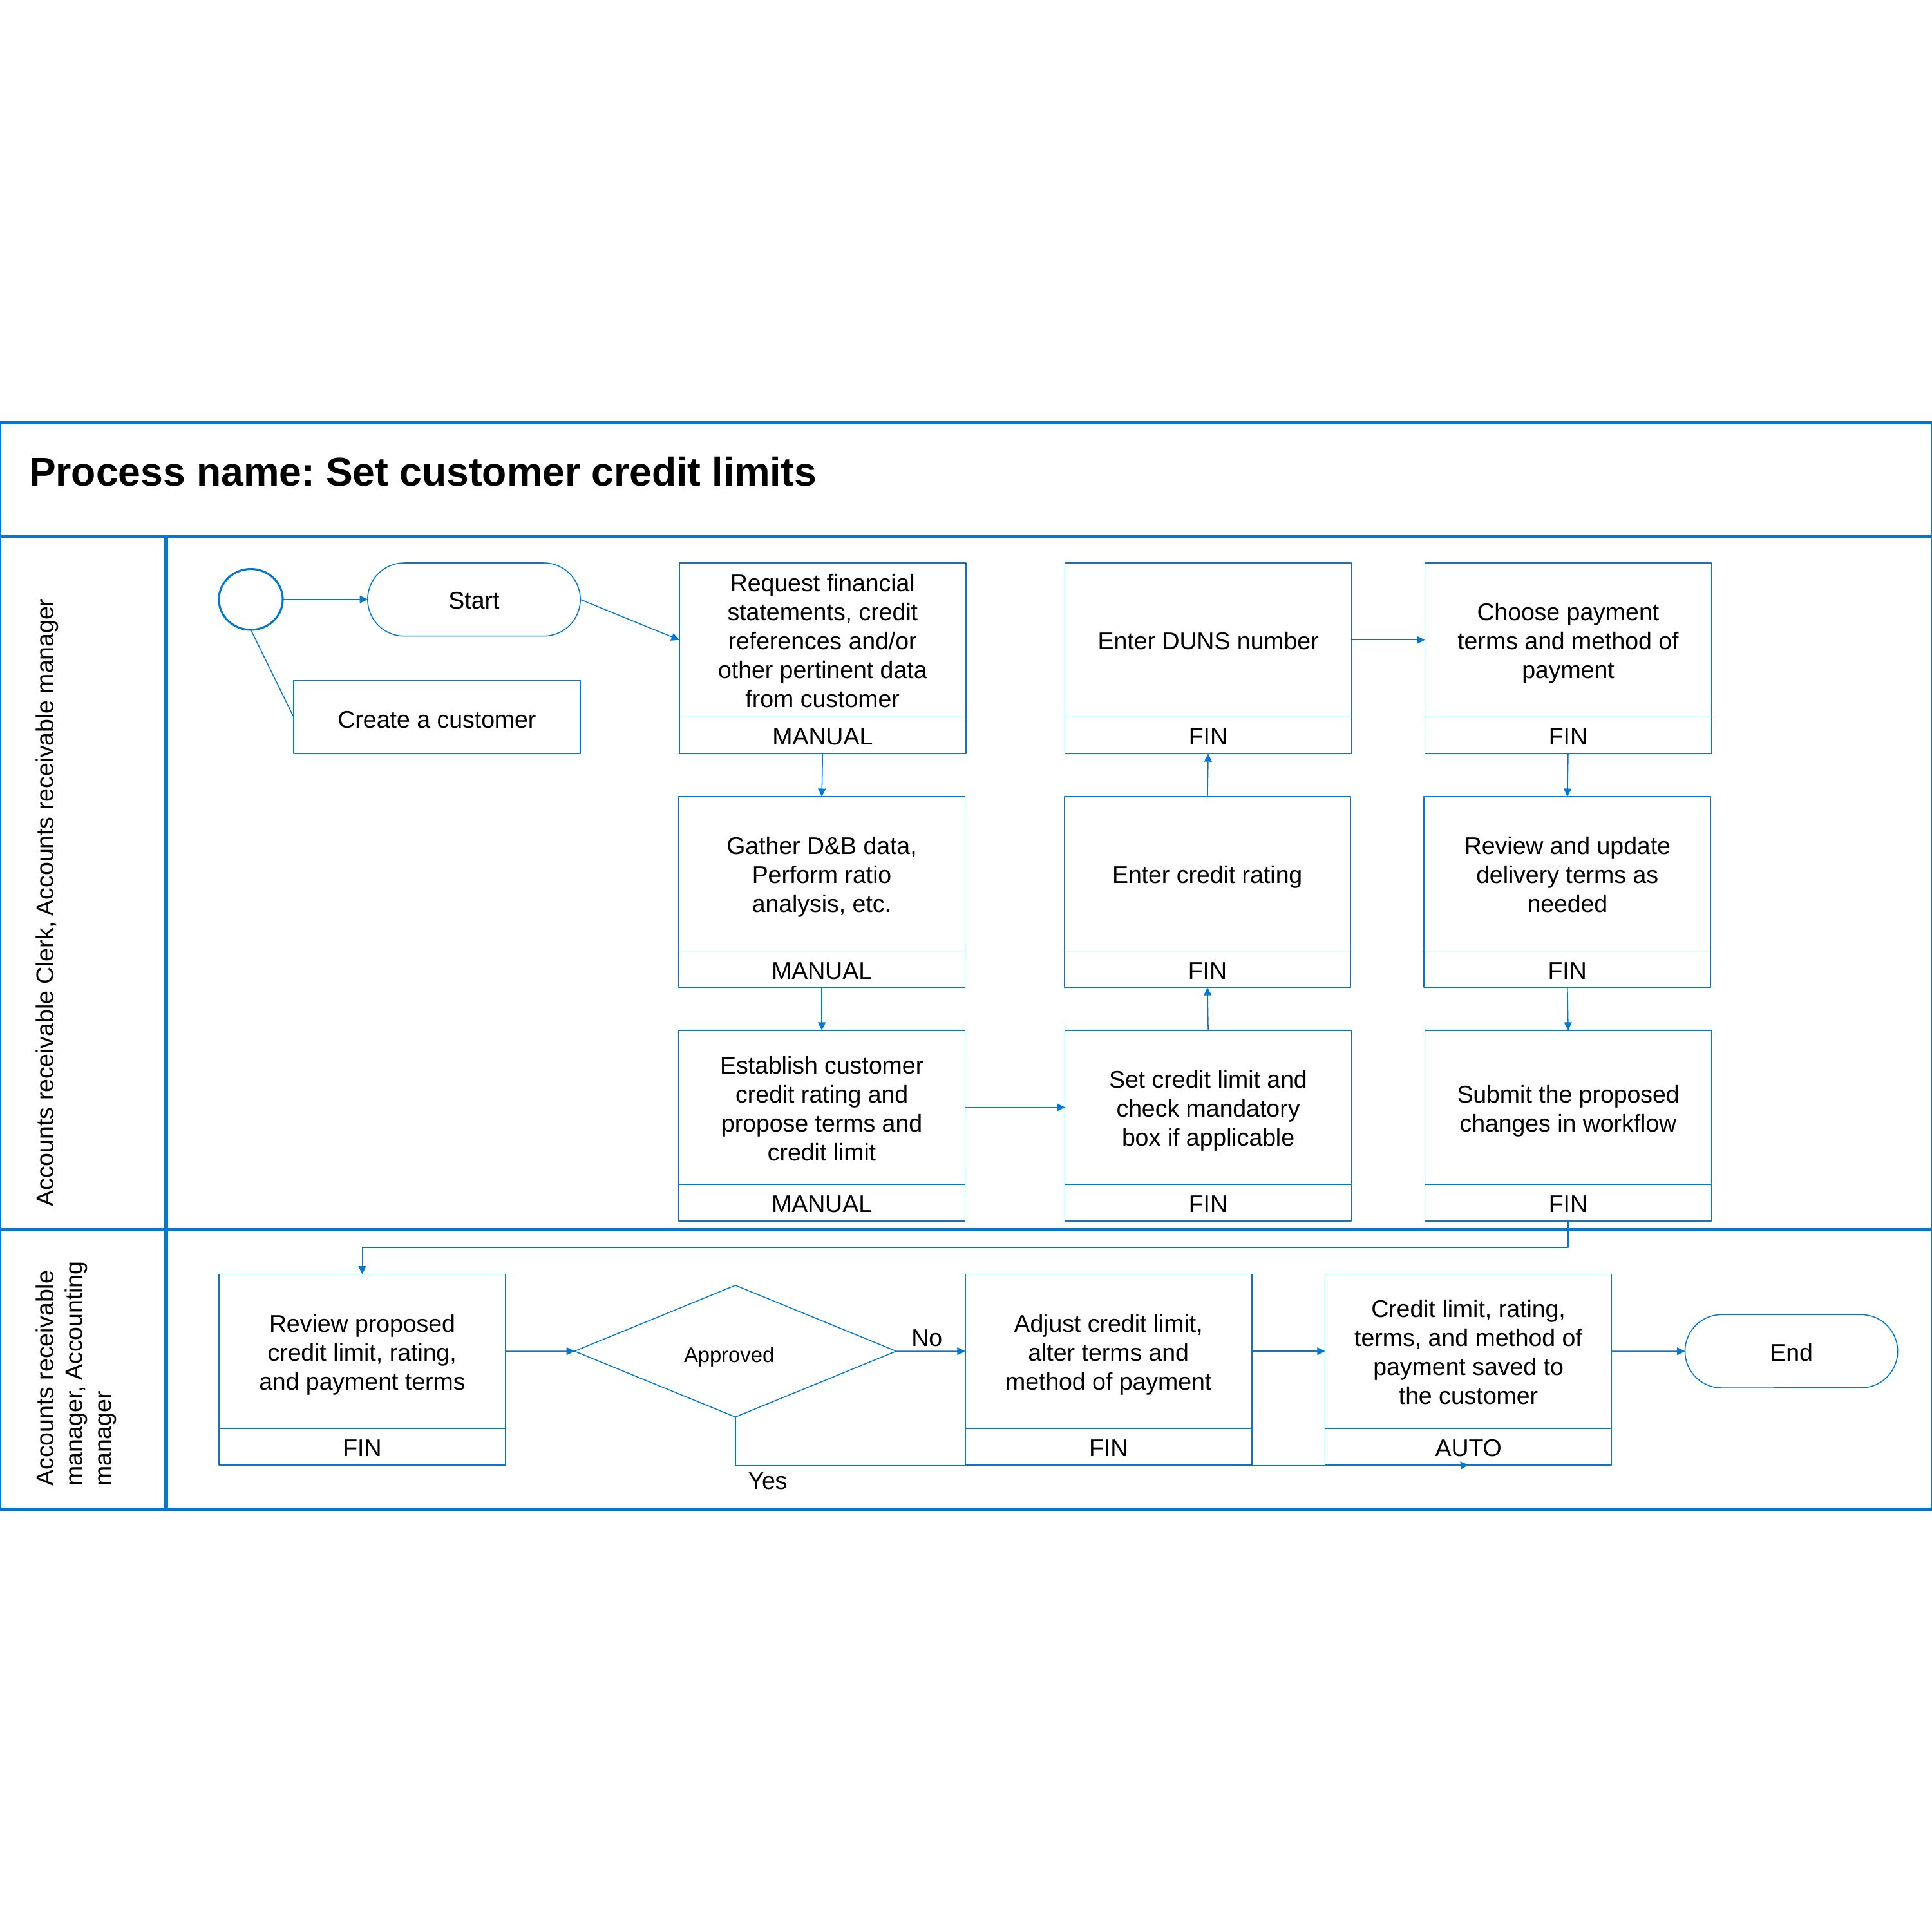

Process name: Set customer credit limits
Accounts receivable Clerk, Accounts receivable manager

Choose payment terms and method of payment
Start
Request financial statements, credit references and/or other pertinent data from customer
Enter DUNS number

Create a customer
FIN
MANUAL
FIN
Gather D&B data, Perform ratio analysis, etc.
Enter credit rating
Review and update delivery terms as needed
MANUAL
FIN
FIN
Establish customer credit rating and propose terms and credit limit
Set credit limit and check mandatory box if applicable
Submit the proposed changes in workflow
MANUAL
FIN
FIN
Accounts receivable manager, Accounting manager

Review proposed credit limit, rating, and payment terms
Adjust credit limit, alter terms and method of payment
Credit limit, rating, terms, and method of payment saved to the customer
Approved
End
No
FIN
FIN
AUTO
Yes